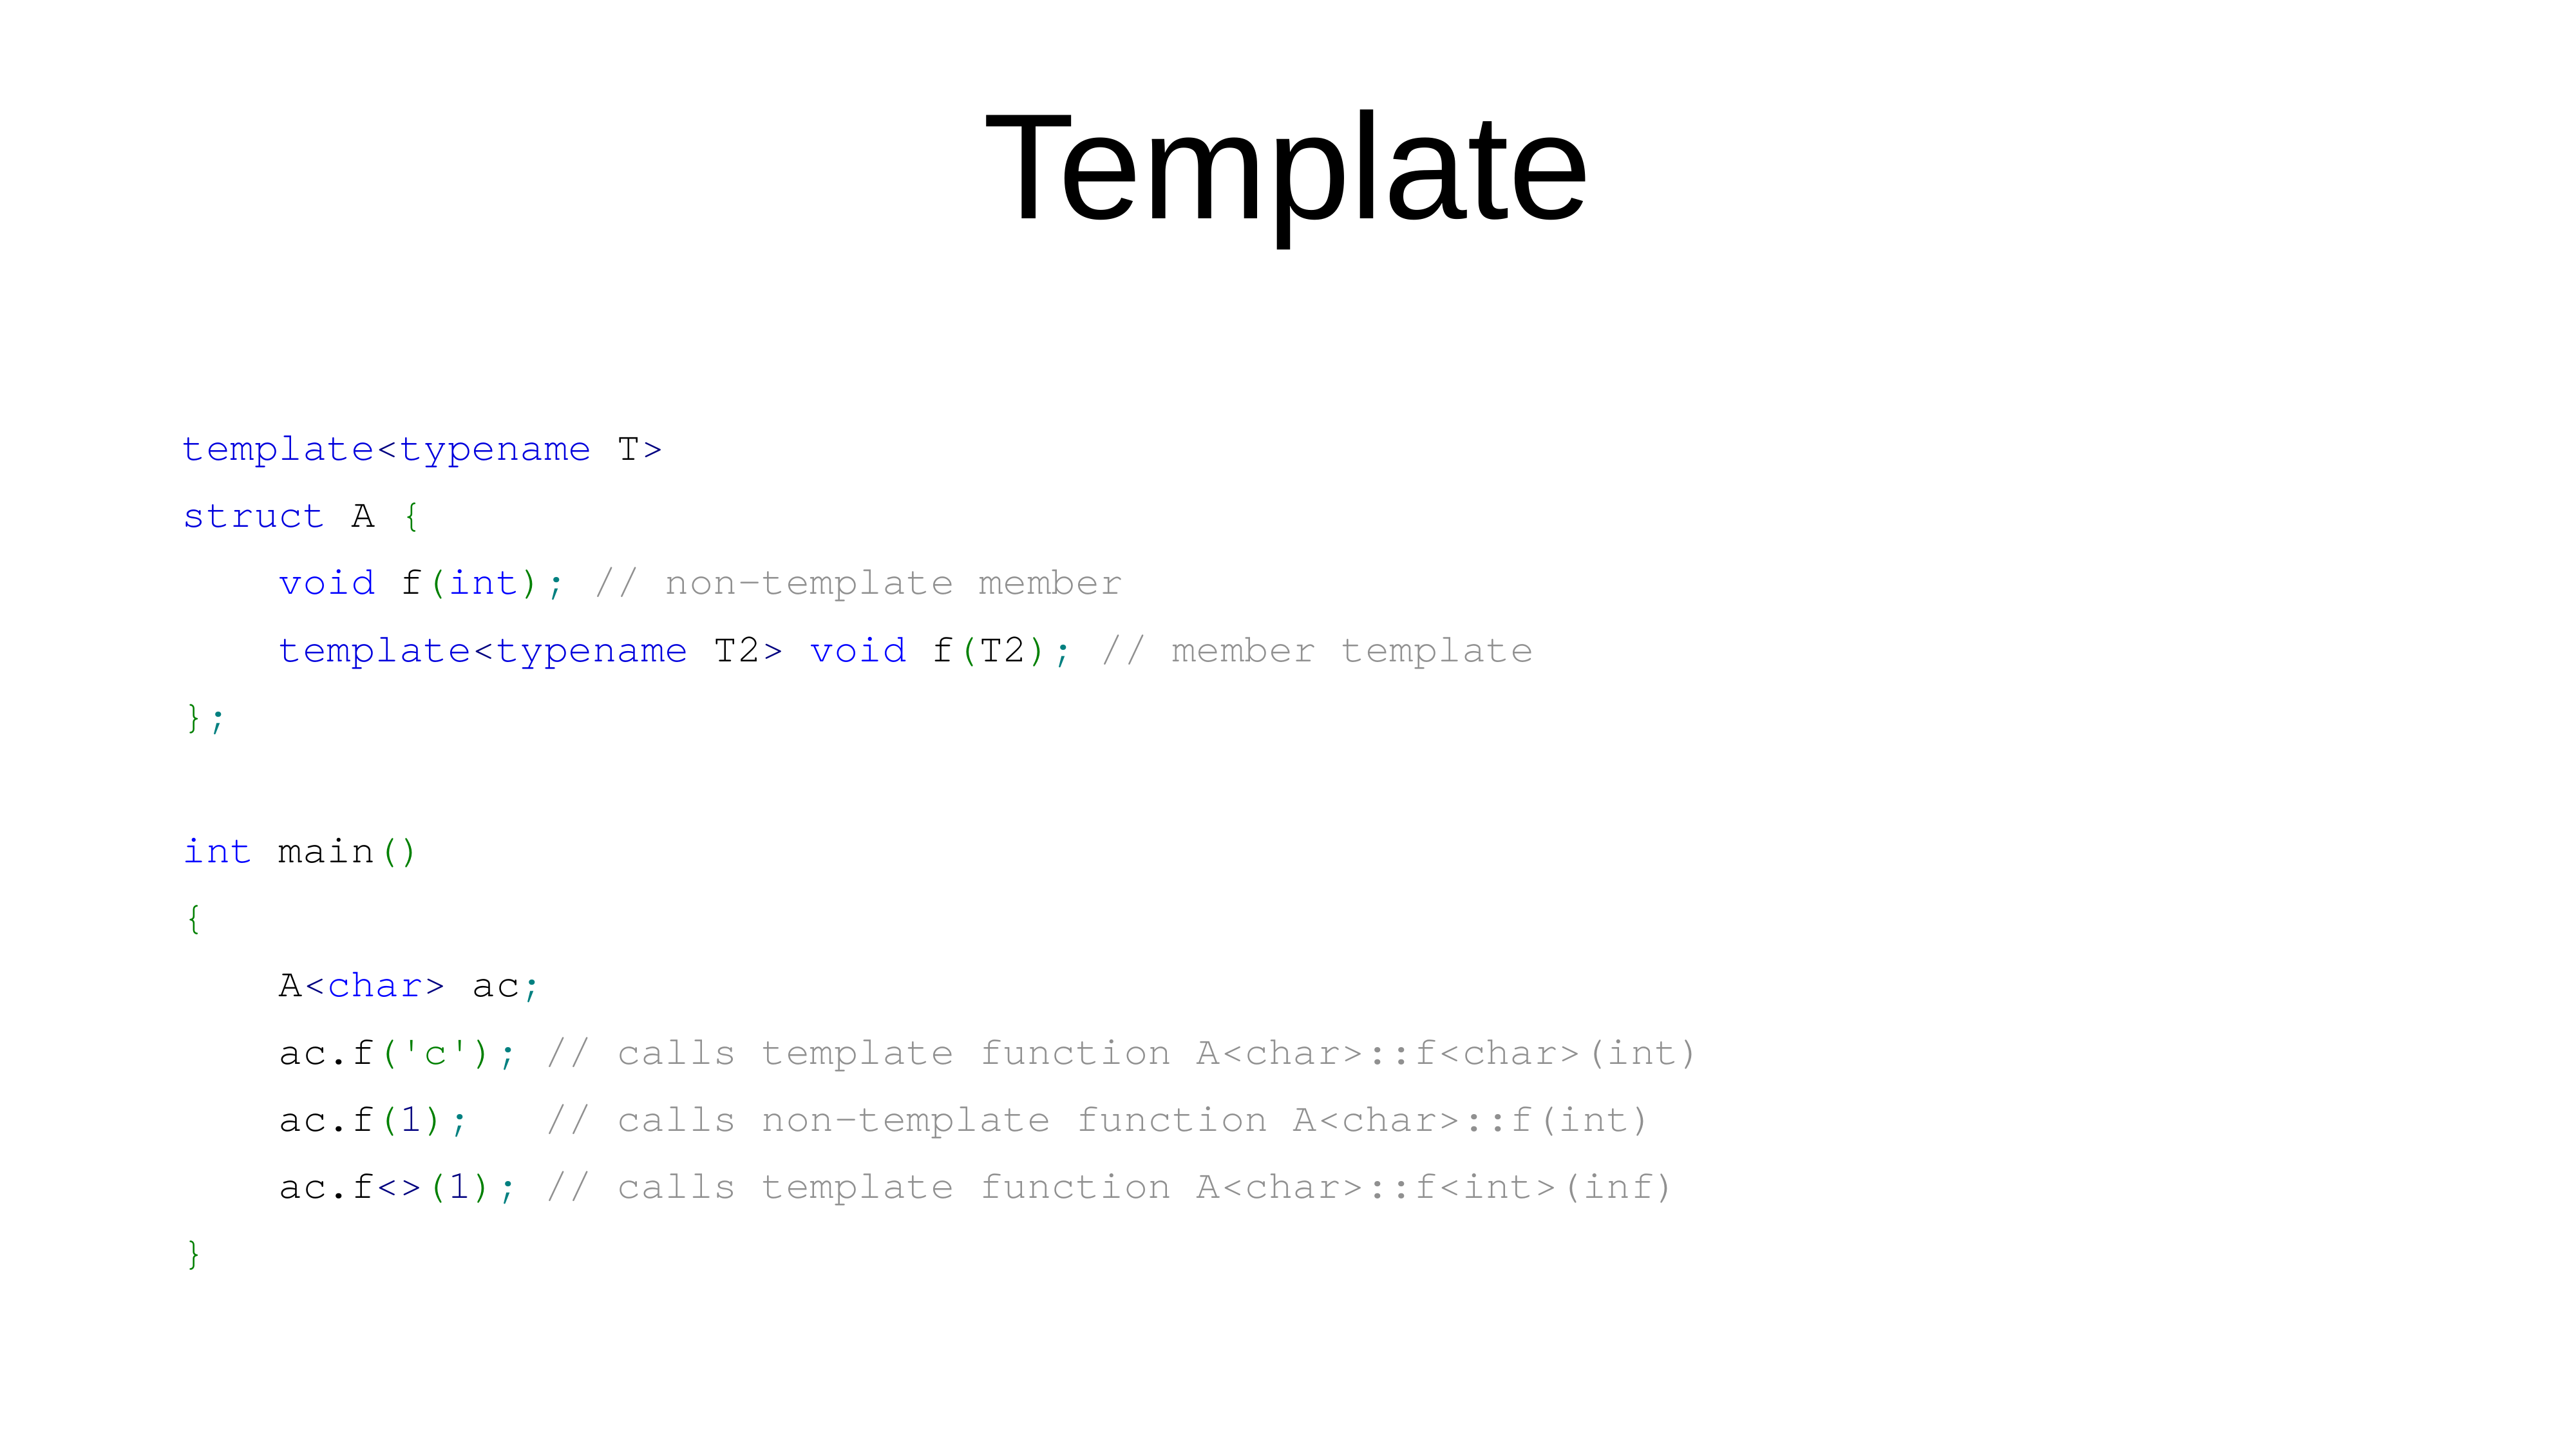

# Template

template<typename T>
struct A {
    void f(int); // non-template member
    template<typename T2> void f(T2); // member template
};

int main()
{
    A<char> ac;
    ac.f('c'); // calls template function A<char>::f<char>(int)
    ac.f(1);   // calls non-template function A<char>::f(int)
    ac.f<>(1); // calls template function A<char>::f<int>(inf)
}